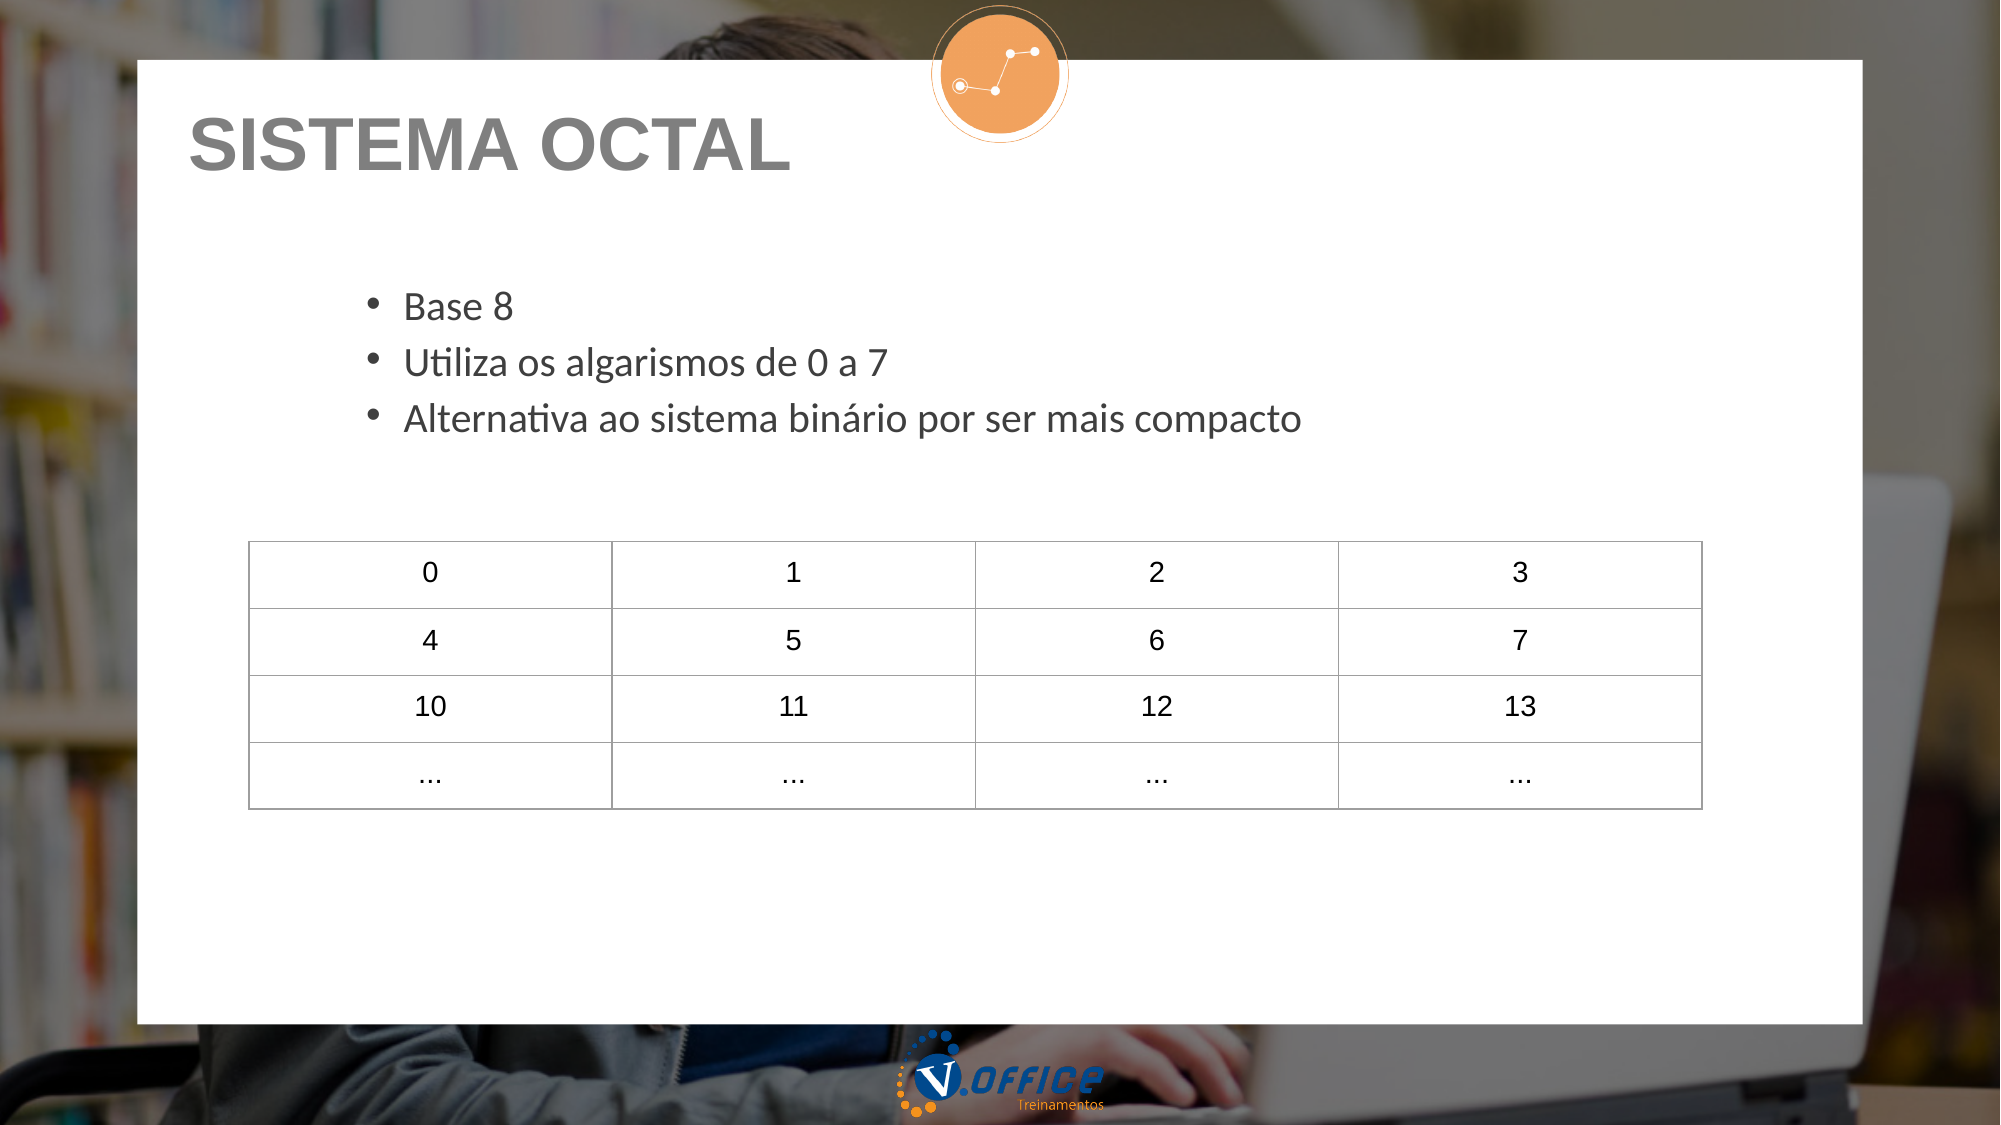

# SISTEMA OCTAL
Base 8
Utiliza os algarismos de 0 a 7
Alternativa ao sistema binário por ser mais compacto
| 0 | 1 | 2 | 3 |
| --- | --- | --- | --- |
| 4 | 5 | 6 | 7 |
| 10 | 11 | 12 | 13 |
| ... | ... | ... | ... |